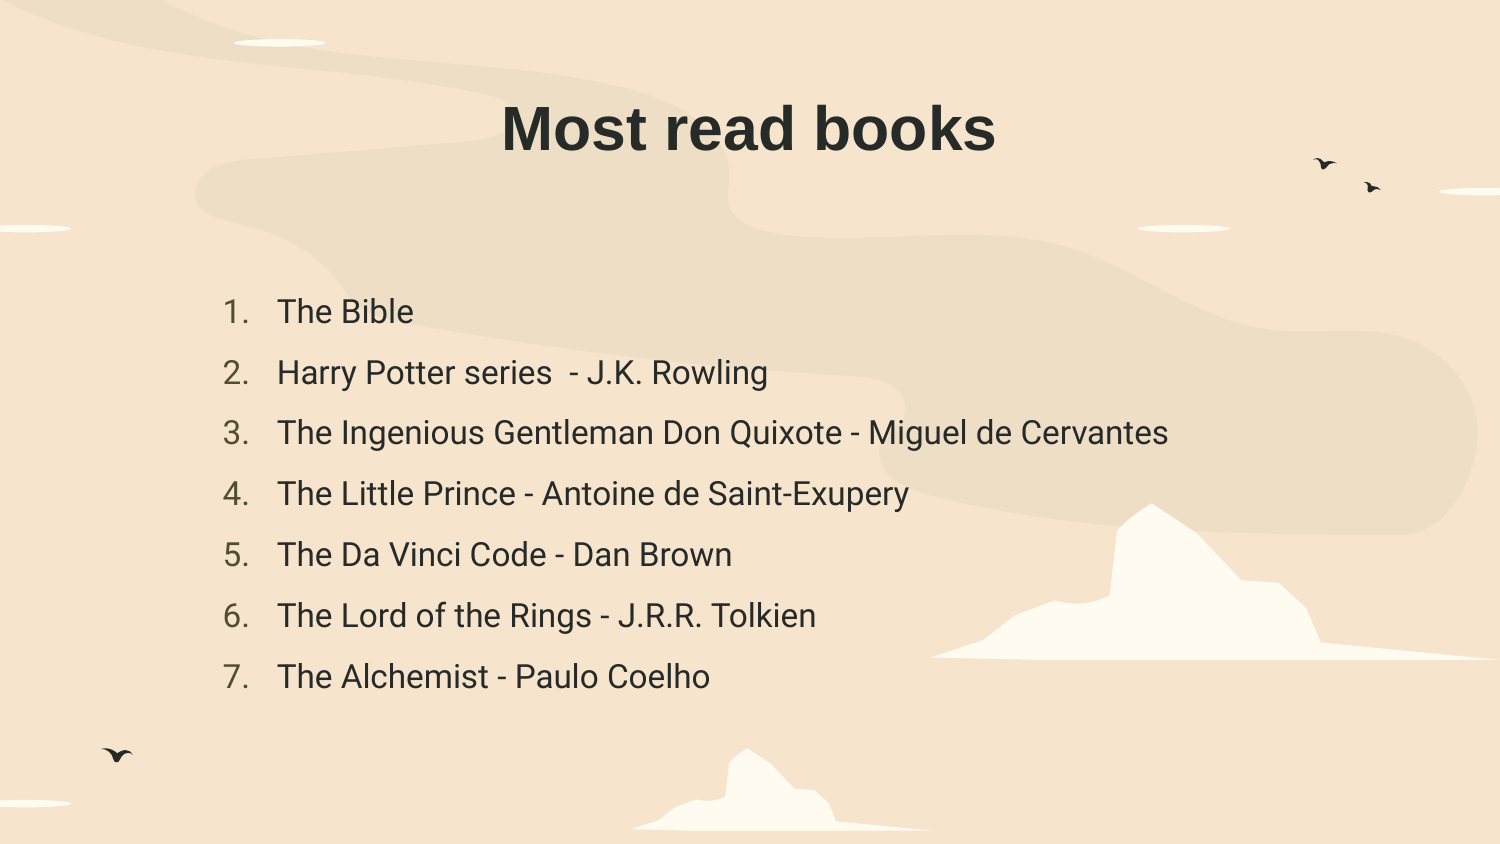

# Most read books
The Bible
Harry Potter series  - J.K. Rowling
The Ingenious Gentleman Don Quixote - Miguel de Cervantes
The Little Prince - Antoine de Saint-Exupery
The Da Vinci Code - Dan Brown
The Lord of the Rings - J.R.R. Tolkien
The Alchemist - Paulo Coelho